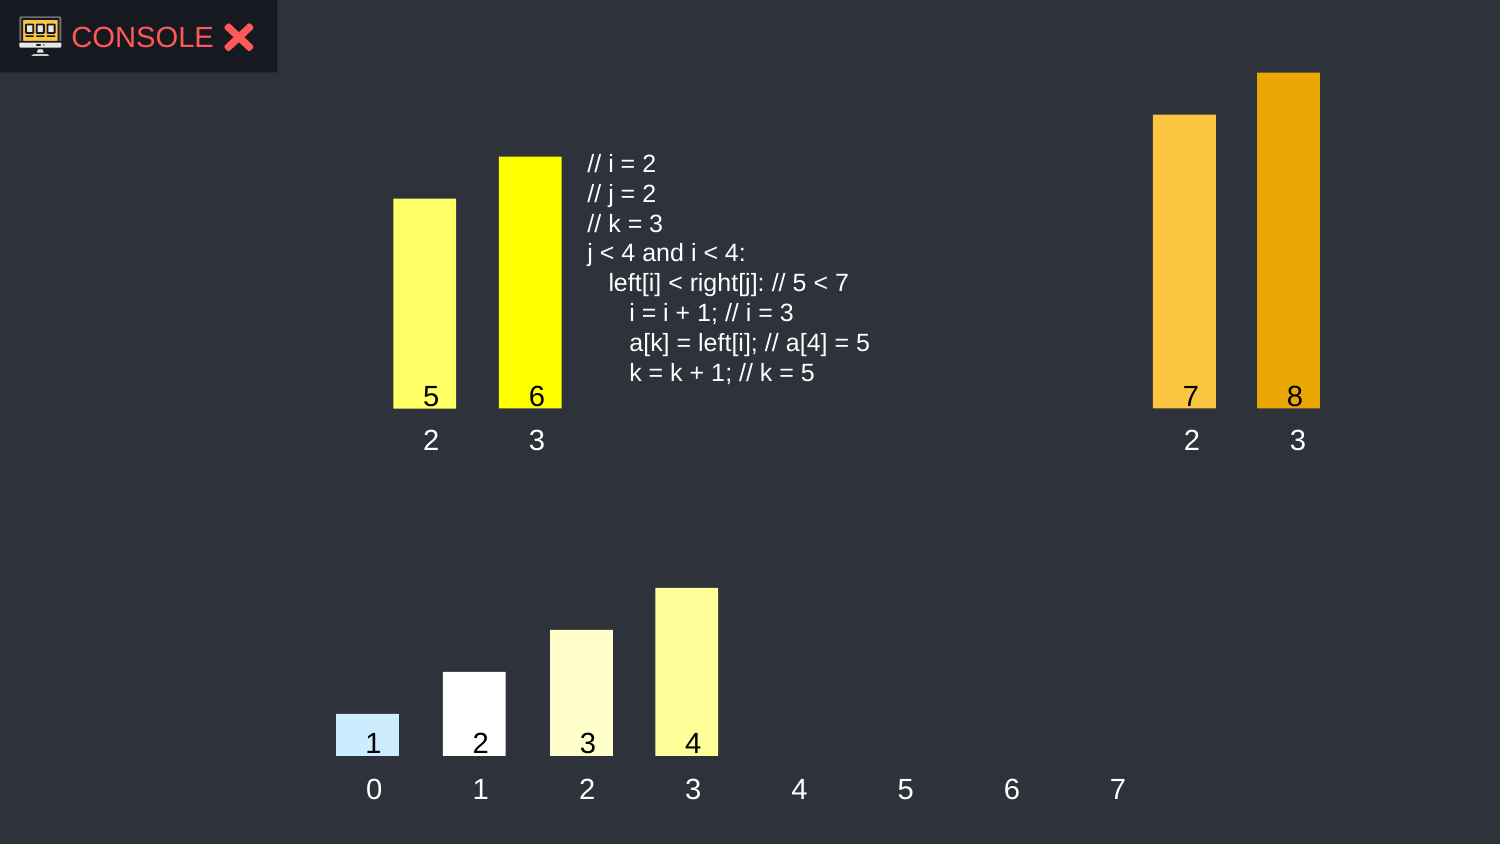

CONSOLE

8

7
// i = 2
// j = 2
// k = 3
j < 4 and i < 4:
   left[i] < right[j]: // 5 < 7
      i = i + 1; // i = 3
      a[k] = left[i]; // a[4] = 5
      k = k + 1; // k = 5

6

5
2
3
2
3

4

3

2

1
0
1
2
3
4
5
6
7